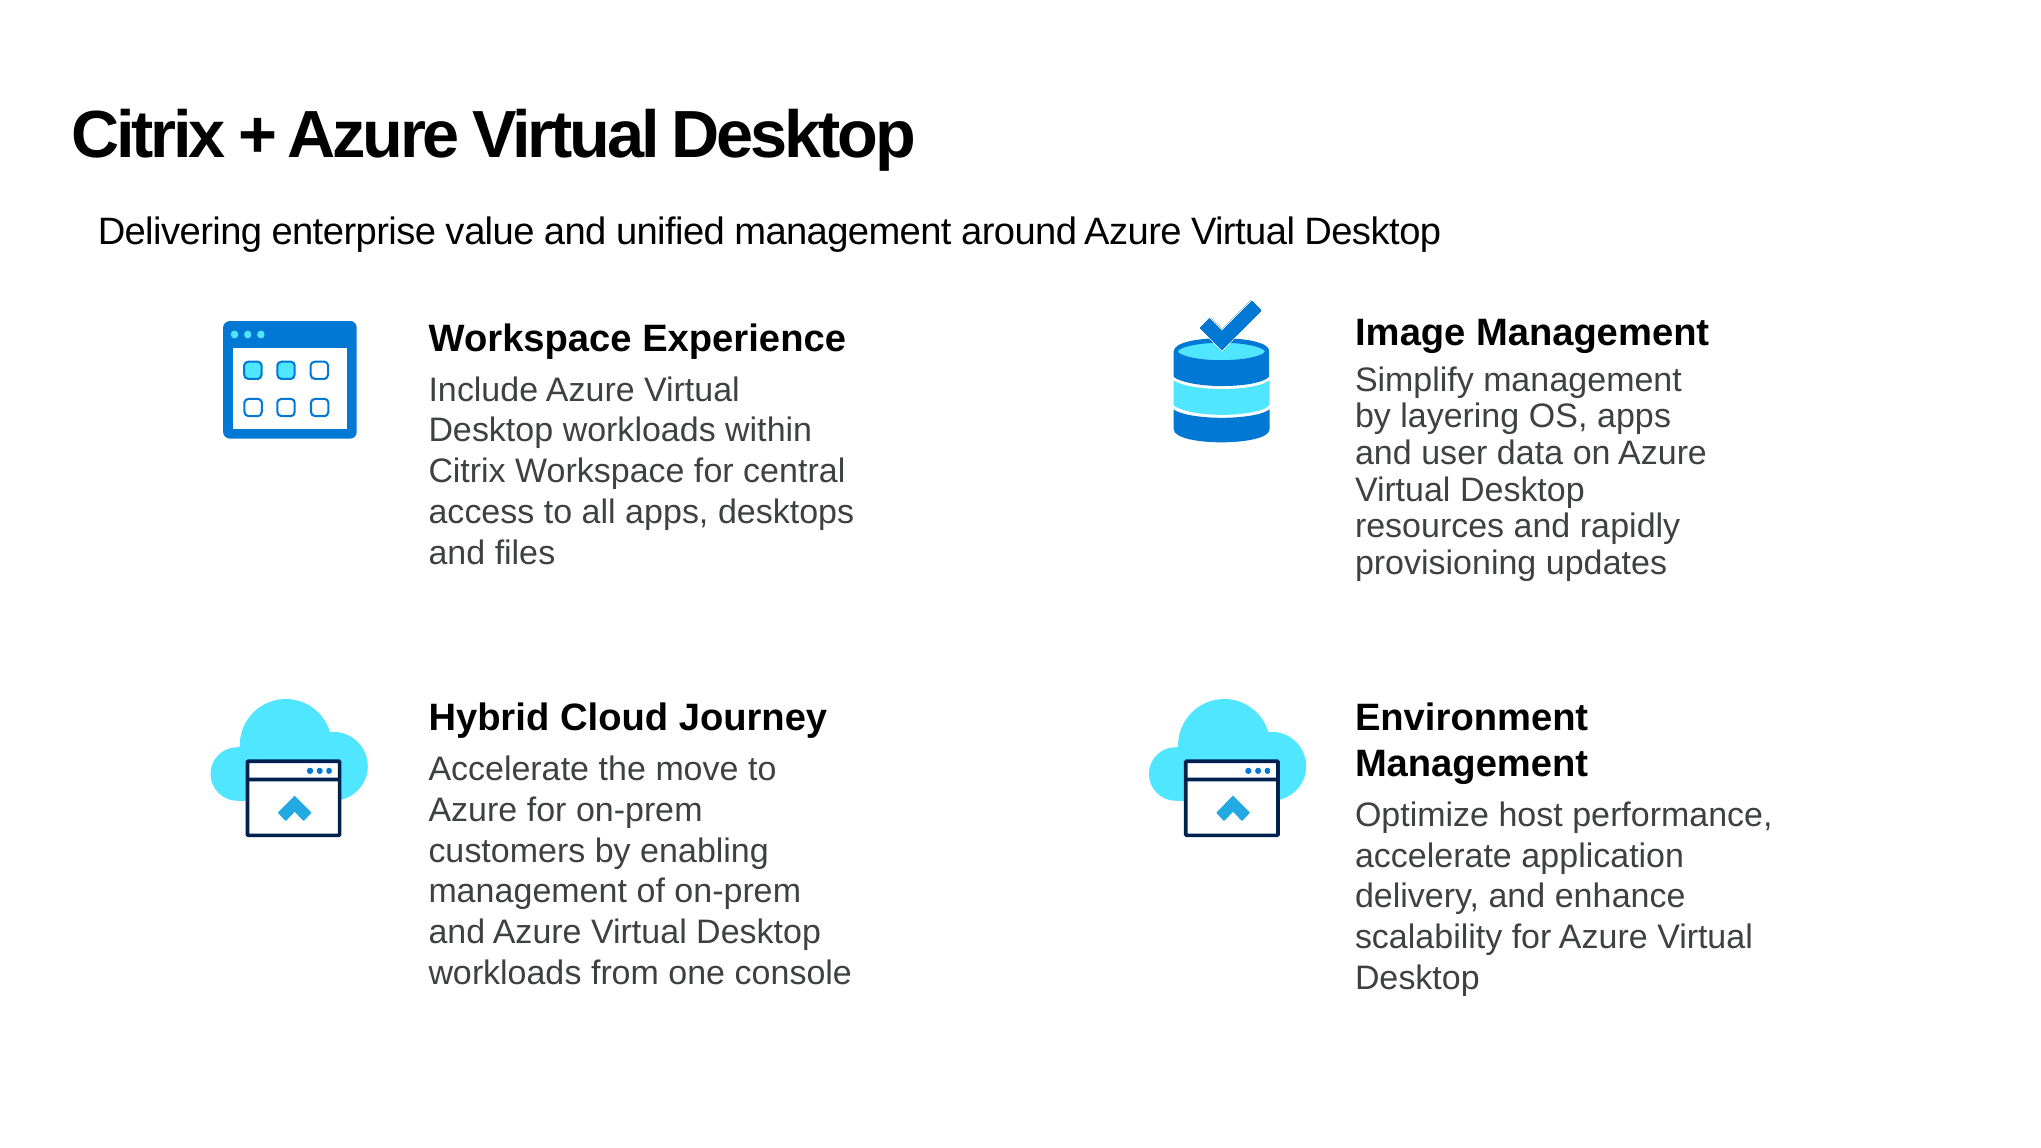

# Citrix + Azure Virtual Desktop
Delivering enterprise value and unified management around Azure Virtual Desktop

Image Management
Simplify management
by layering OS, apps
and user data on Azure Virtual Desktop resources and rapidly provisioning updates
Workspace Experience
Include Azure Virtual Desktop workloads within Citrix Workspace for central access to all apps, desktops and files

Hybrid Cloud Journey
Accelerate the move to Azure for on-prem customers by enabling management of on-prem and Azure Virtual Desktop workloads from one console
Environment Management
Optimize host performance, accelerate application delivery, and enhance scalability for Azure Virtual Desktop